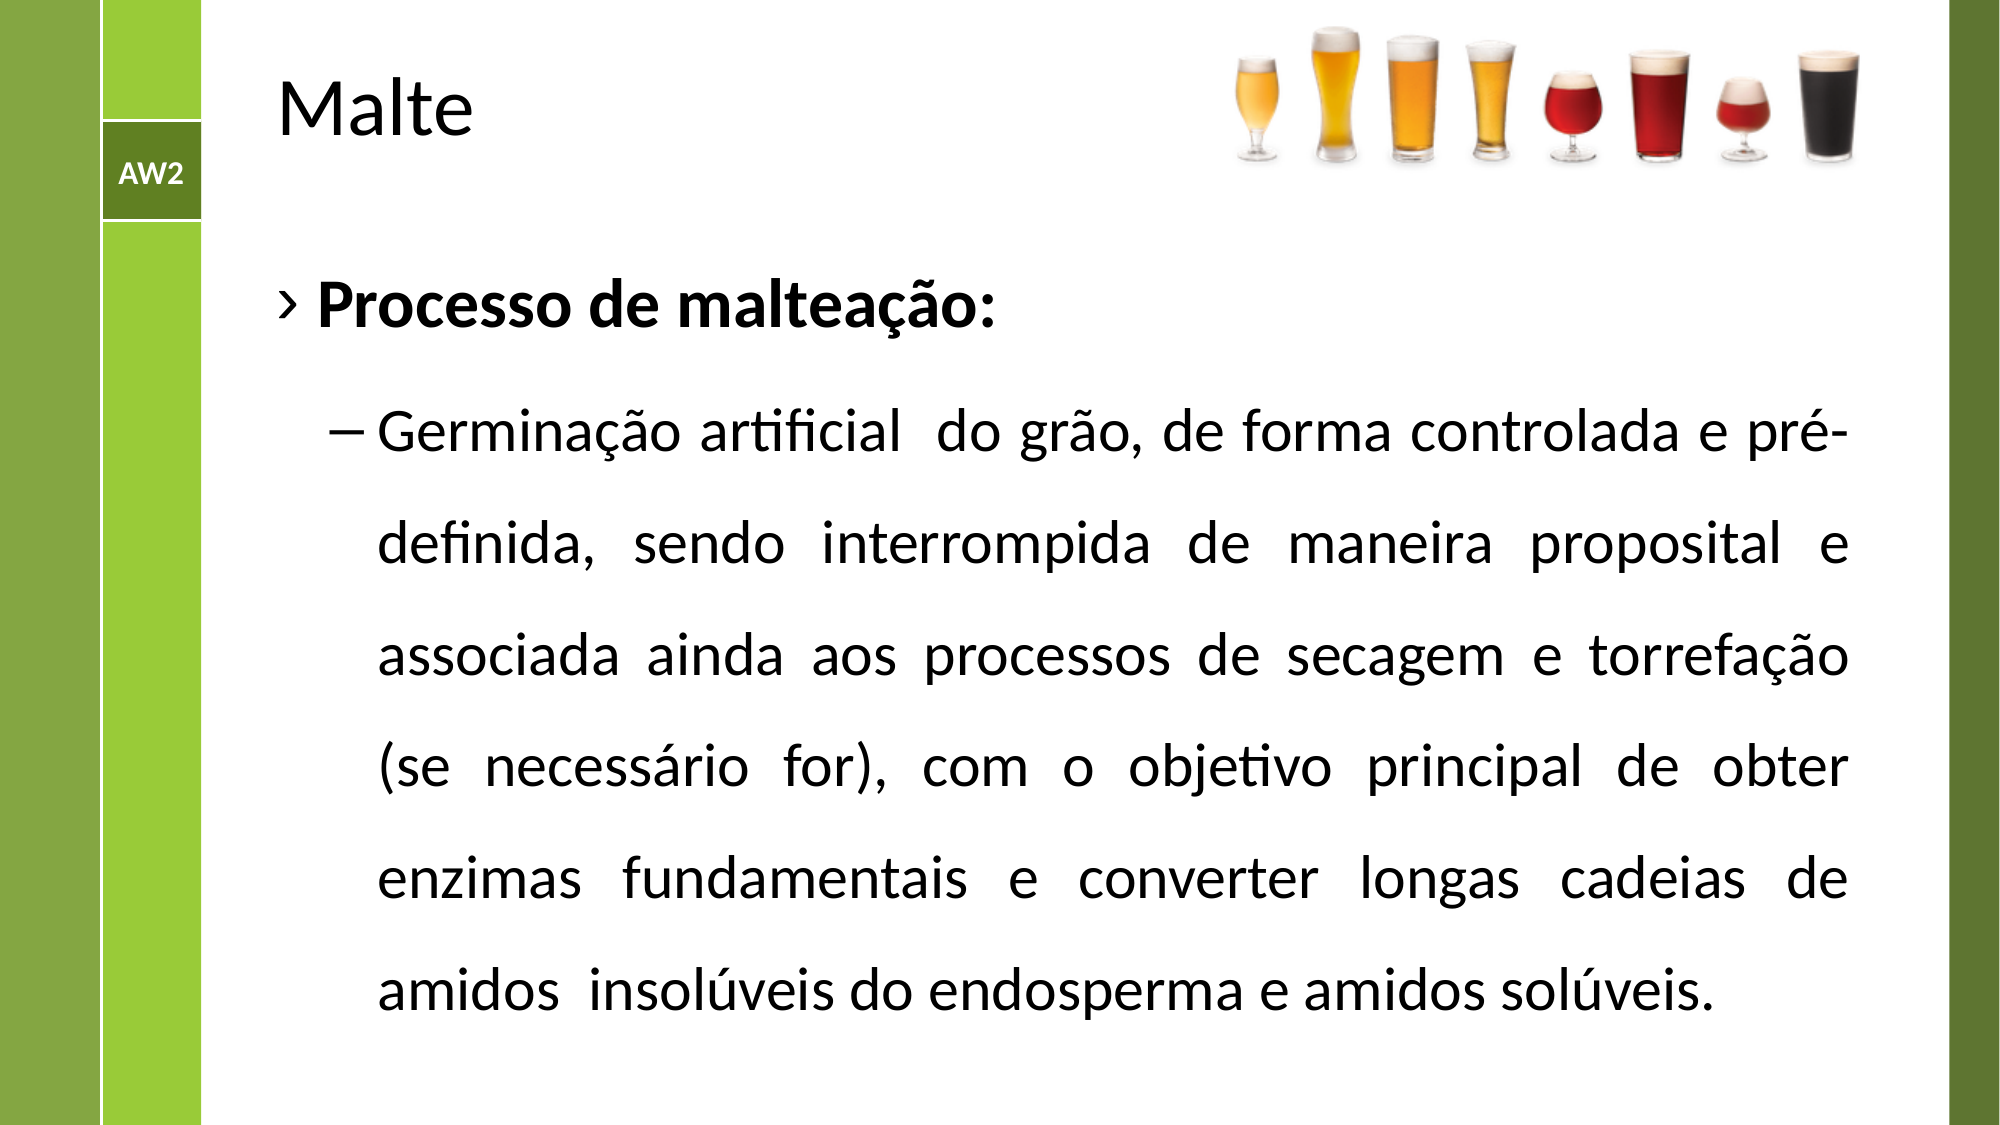

# Malte
Processo de malteação:
Germinação artificial  do grão, de forma controlada e pré-definida, sendo interrompida de maneira proposital e associada ainda aos processos de secagem e torrefação (se necessário for), com o objetivo principal de obter enzimas fundamentais e converter longas cadeias de amidos  insolúveis do endosperma e amidos solúveis.